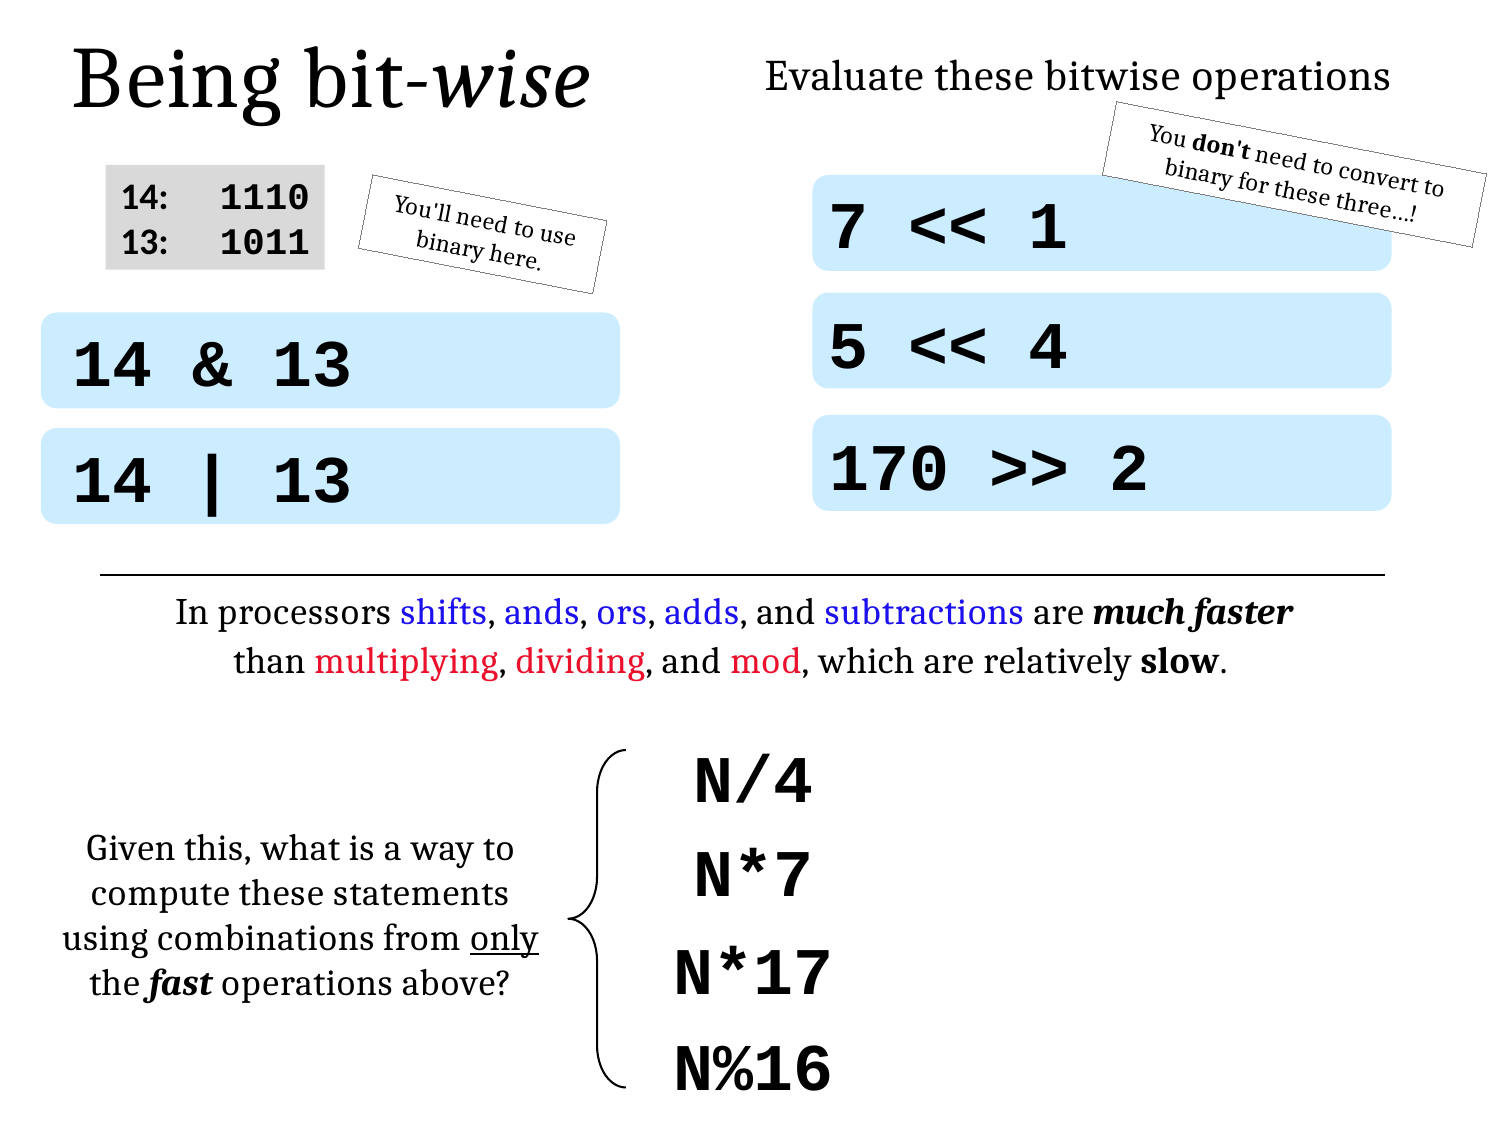

Being bit-wise
Evaluate these bitwise operations
You don't need to convert to binary for these three…!
14:      1110
13:      1011

7 << 1
You'll need to use binary here.

5 << 4

14 & 13

170 >> 2

14 | 13
In processors shifts, ands, ors, adds, and subtractions are much faster than multiplying, dividing, and mod, which are relatively slow.
N/4

Given this, what is a way to compute these statements using combinations from only the fast operations above?
N*7
N*17
N%16